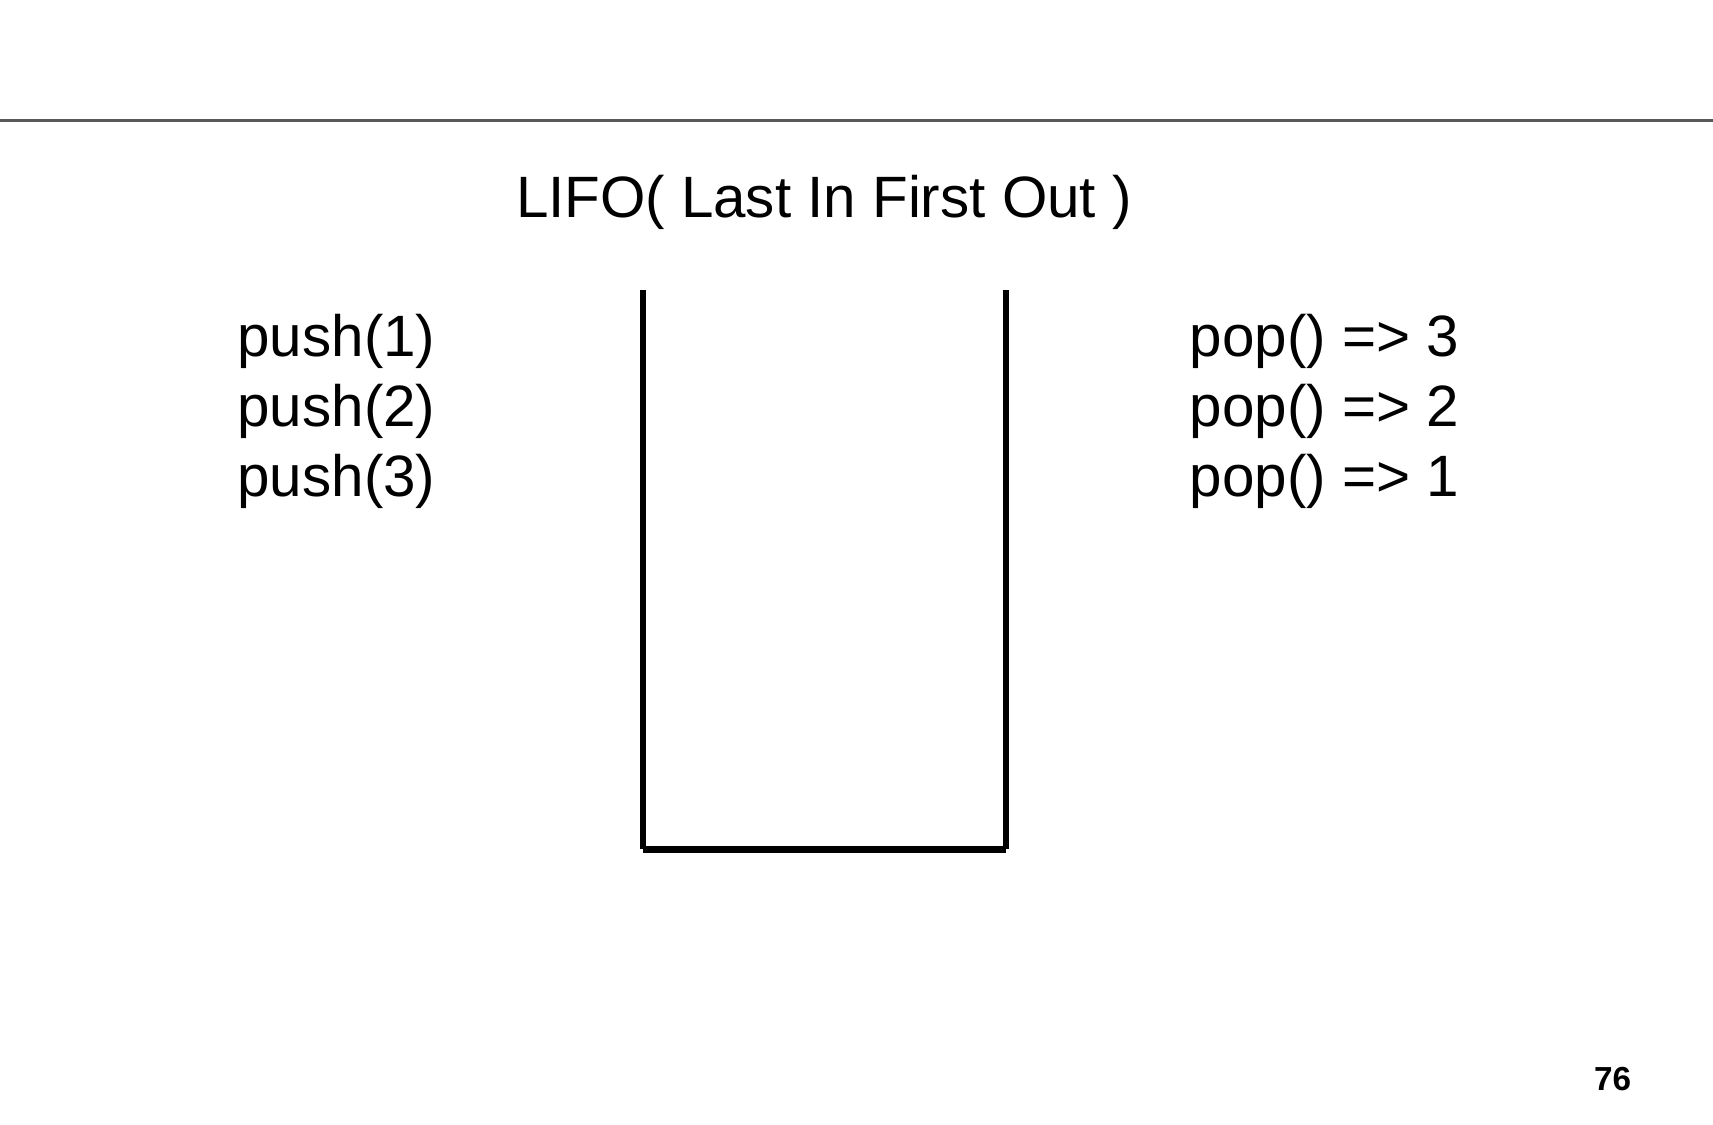

LIFO( Last In First Out )
push(1)
push(2)
push(3)

pop() => 3
pop() => 2
pop() => 1